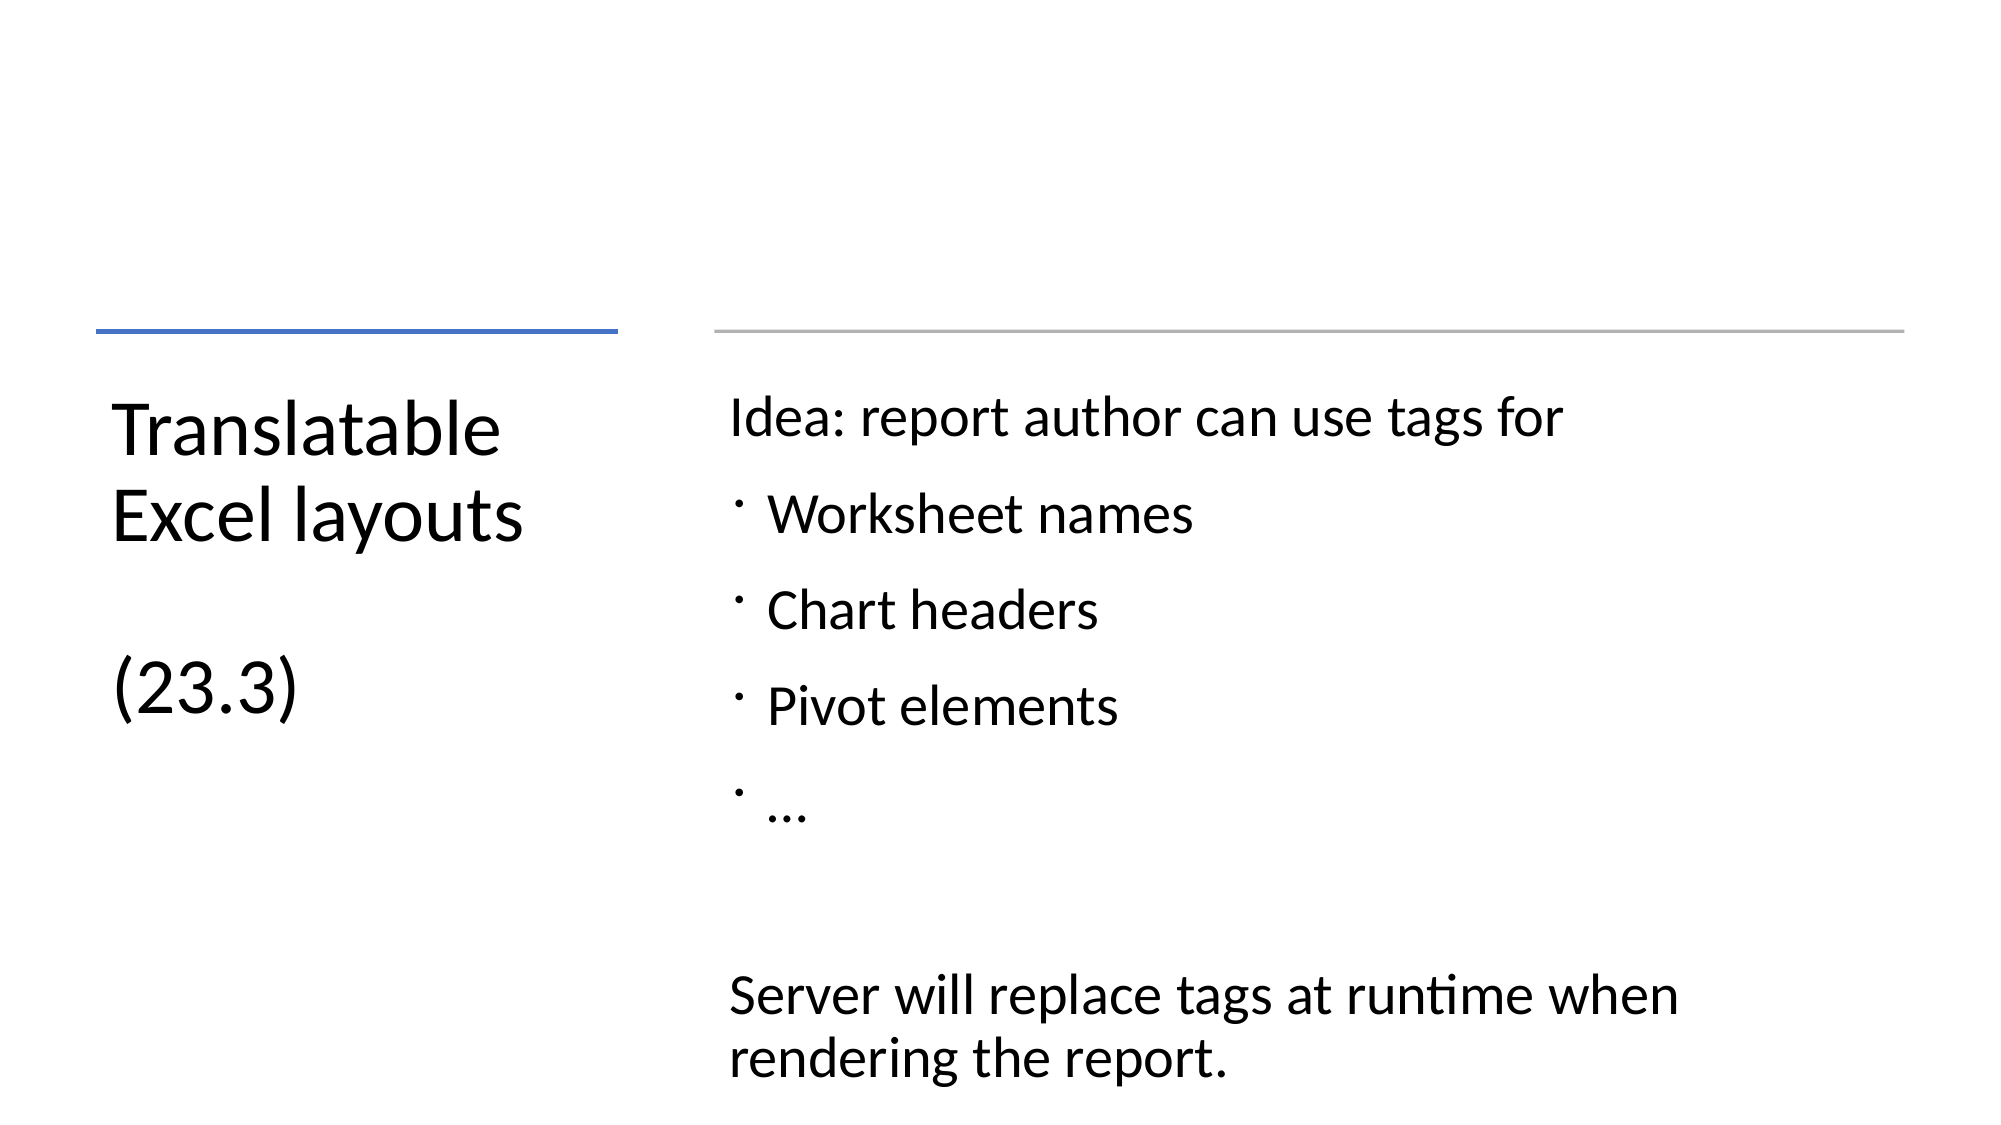

# Translatable Excel layouts (23.3)
Idea: report author can use tags for
Worksheet names
Chart headers
Pivot elements
…

Server will replace tags at runtime when rendering the report.